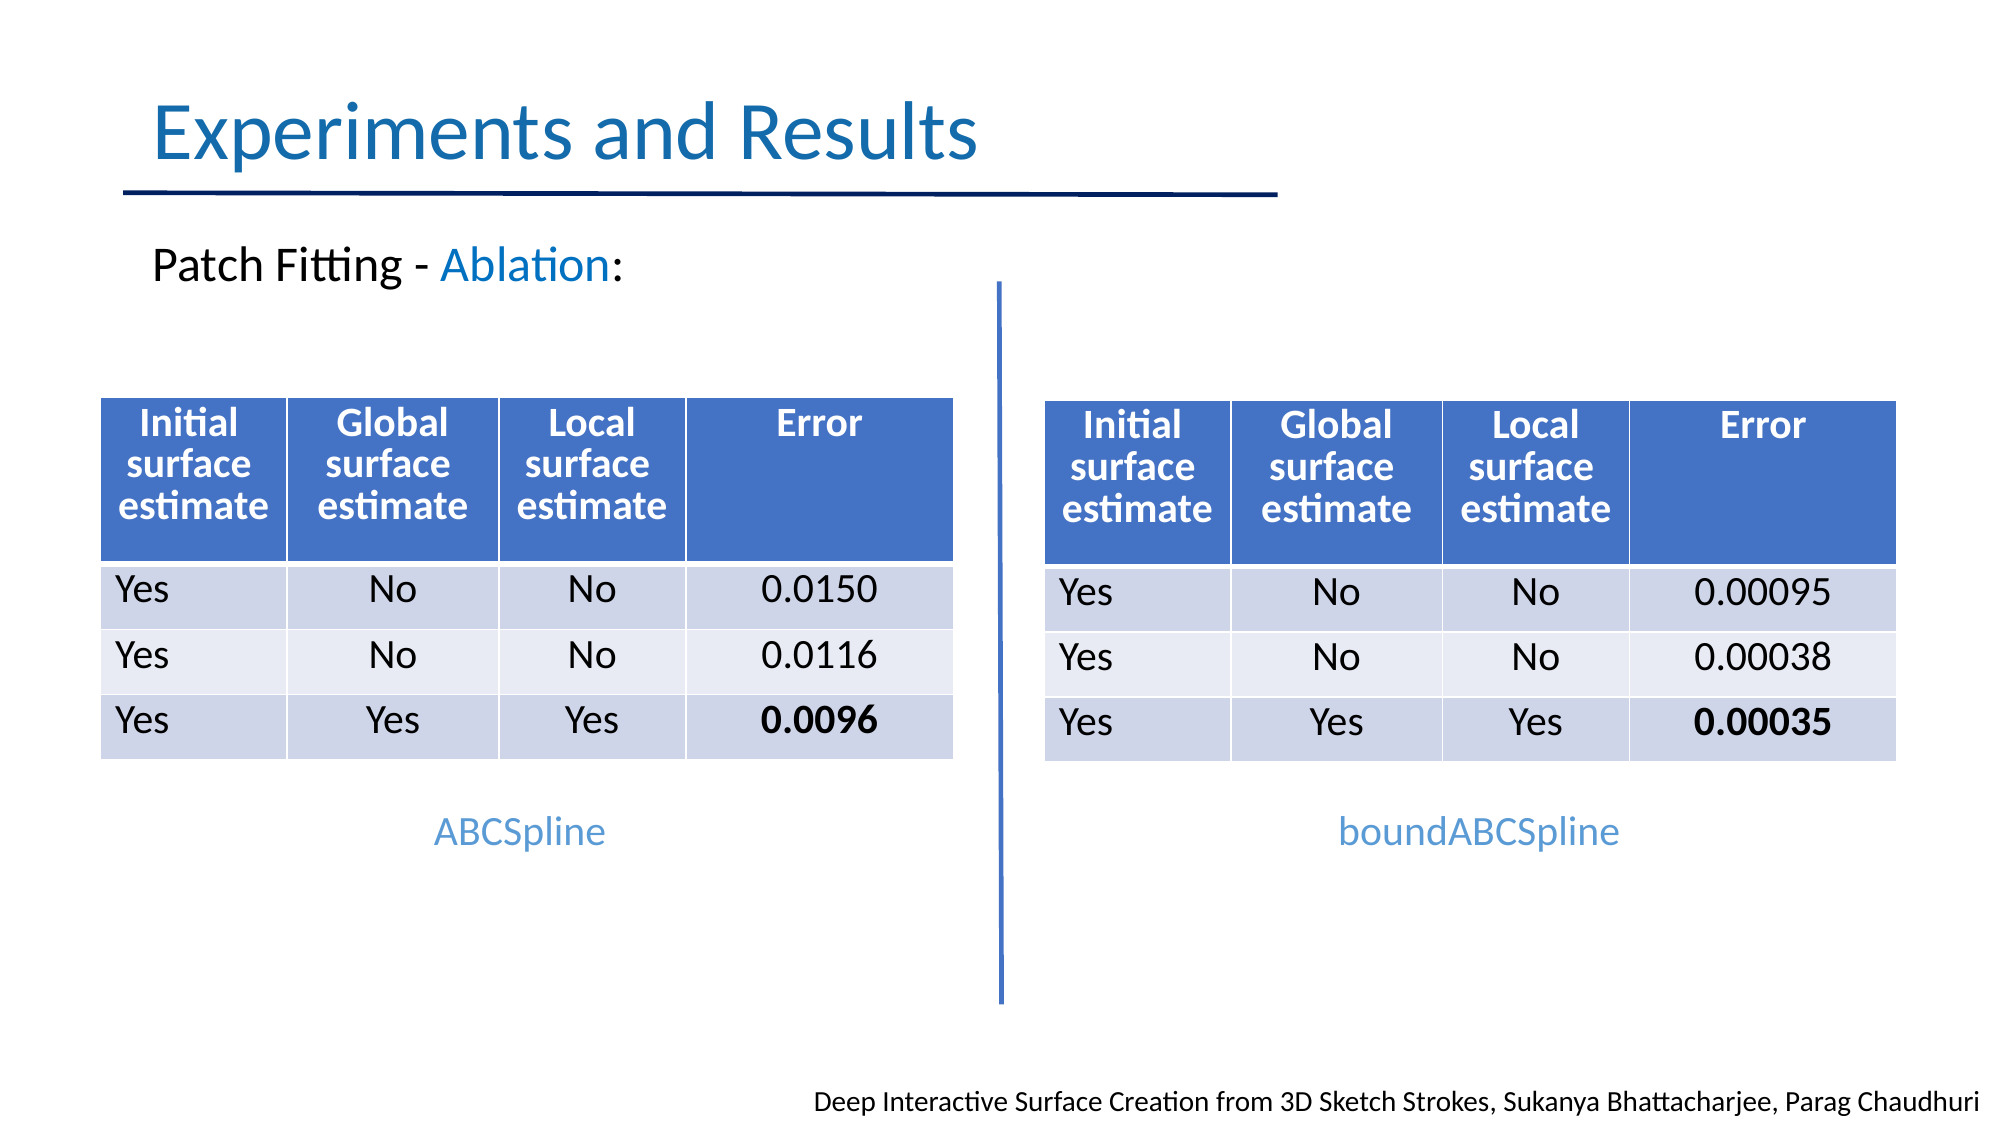

# Experiments and Results
Patch Fitting - Ablation:
| Initial surface  estimate | Global surface  estimate | Local surface  estimate | Error |
| --- | --- | --- | --- |
| Yes | No | No | 0.0150 |
| Yes | No | No | 0.0116 |
| Yes | Yes | Yes | 0.0096 |
| Initial  surface  estimate | Global surface  estimate | Local surface  estimate | Error |
| --- | --- | --- | --- |
| Yes | No | No | 0.00095 |
| Yes | No | No | 0.00038 |
| Yes | Yes | Yes | 0.00035 |
boundABCSpline
ABCSpline
Deep Interactive Surface Creation from 3D Sketch Strokes, Sukanya Bhattacharjee, Parag Chaudhuri